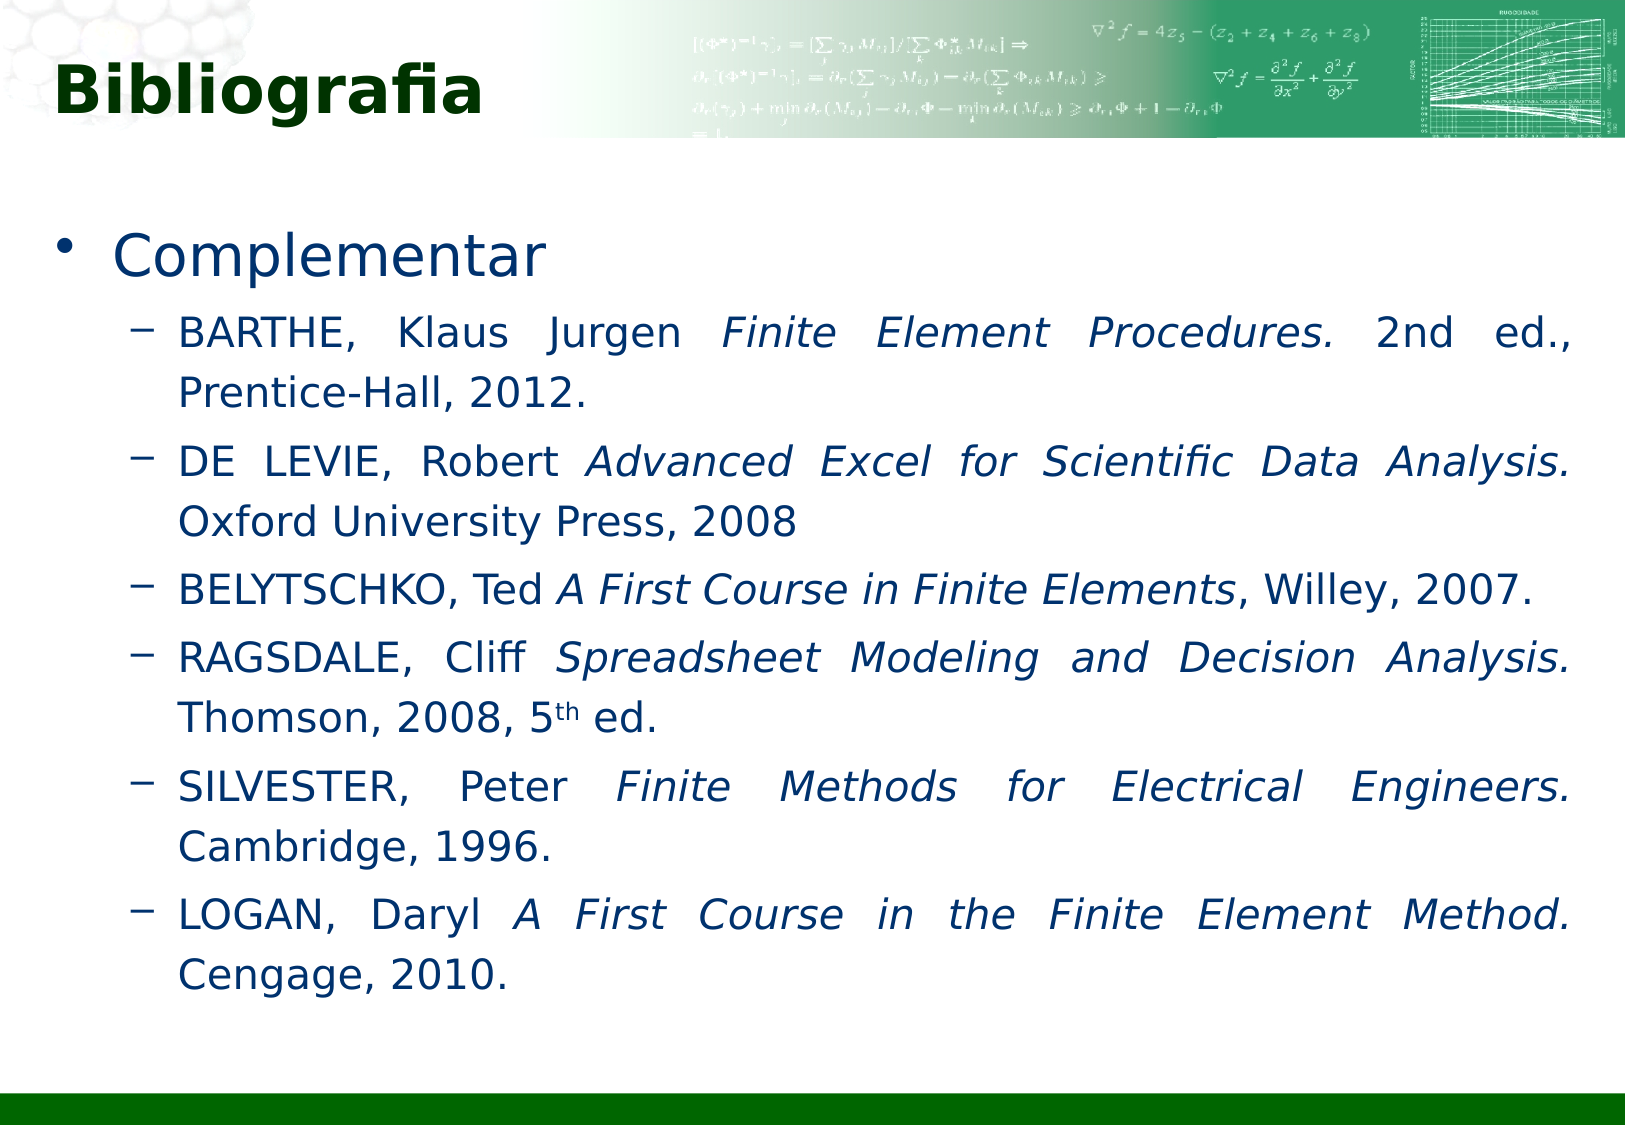

# Bibliografia
Complementar
BARTHE, Klaus Jurgen Finite Element Procedures. 2nd ed., Prentice-Hall, 2012.
DE LEVIE, Robert Advanced Excel for Scientific Data Analysis. Oxford University Press, 2008
BELYTSCHKO, Ted A First Course in Finite Elements, Willey, 2007.
RAGSDALE, Cliff Spreadsheet Modeling and Decision Analysis. Thomson, 2008, 5th ed.
SILVESTER, Peter Finite Methods for Electrical Engineers. Cambridge, 1996.
LOGAN, Daryl A First Course in the Finite Element Method. Cengage, 2010.